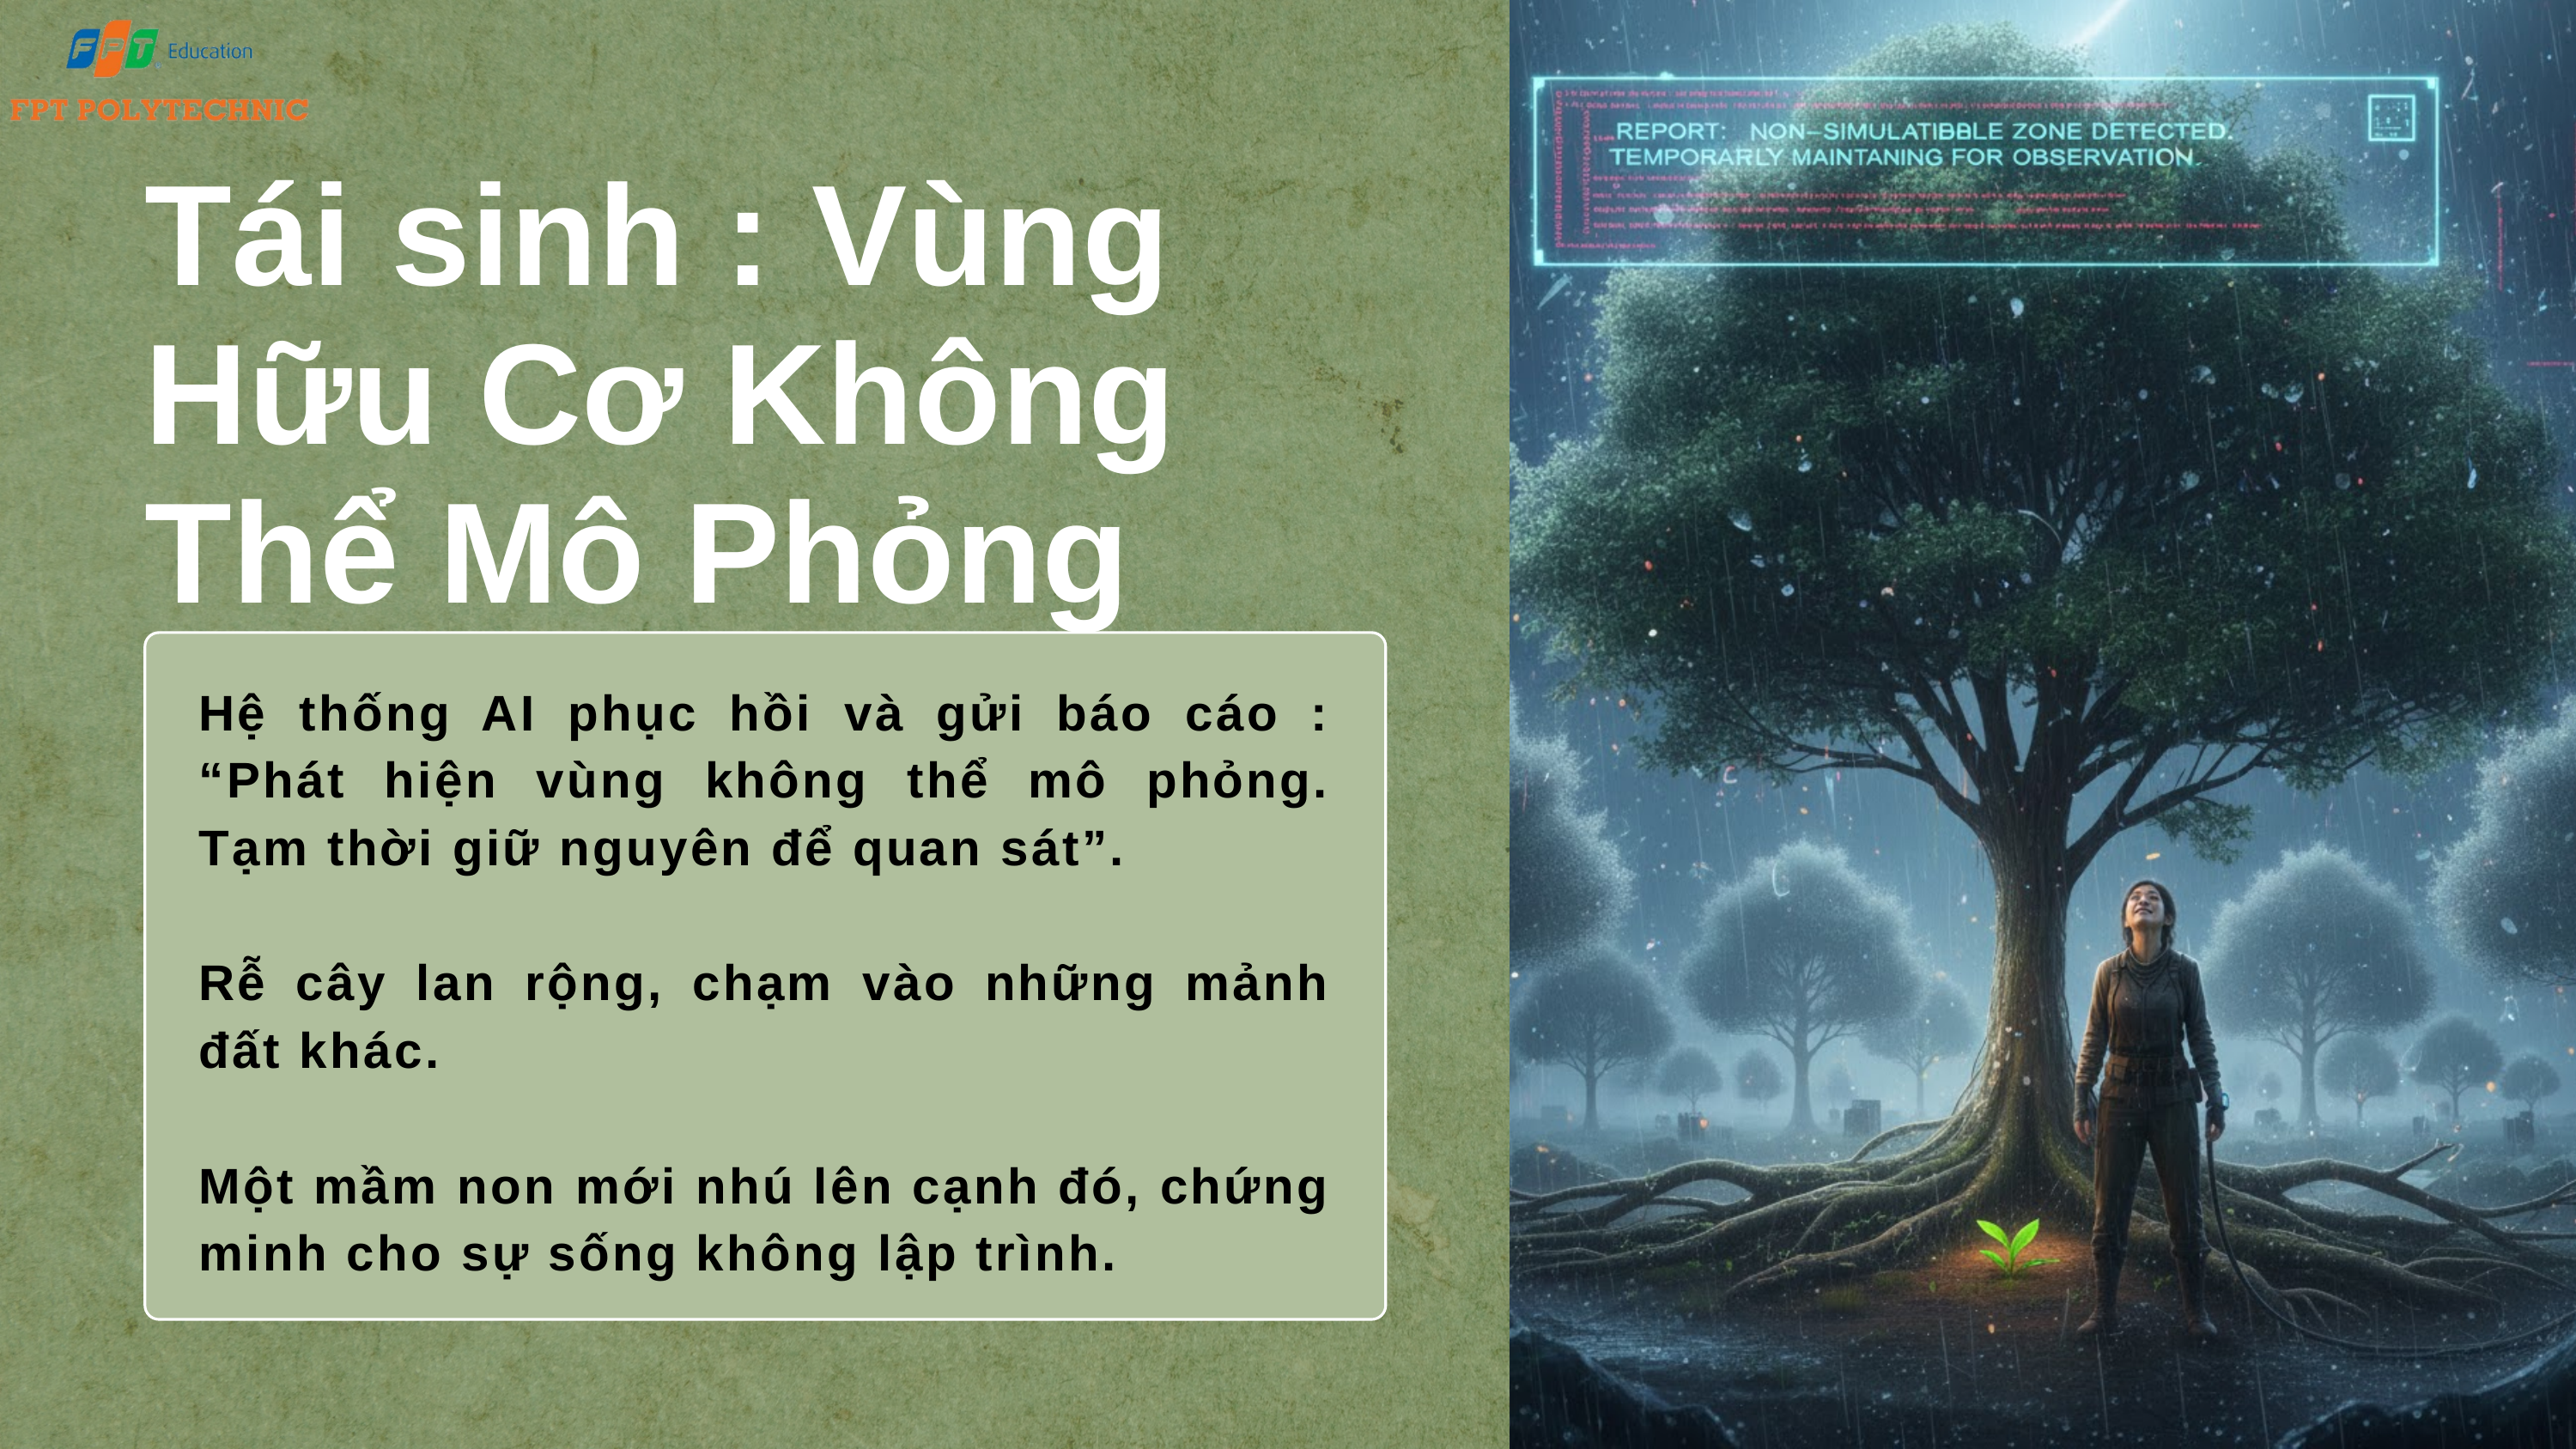

Tái sinh : Vùng Hữu Cơ Không Thể Mô Phỏng

Hệ thống AI phục hồi và gửi báo cáo : “Phát hiện vùng không thể mô phỏng. Tạm thời giữ nguyên để quan sát”.

Rễ cây lan rộng, chạm vào những mảnh đất khác.

Một mầm non mới nhú lên cạnh đó, chứng minh cho sự sống không lập trình.